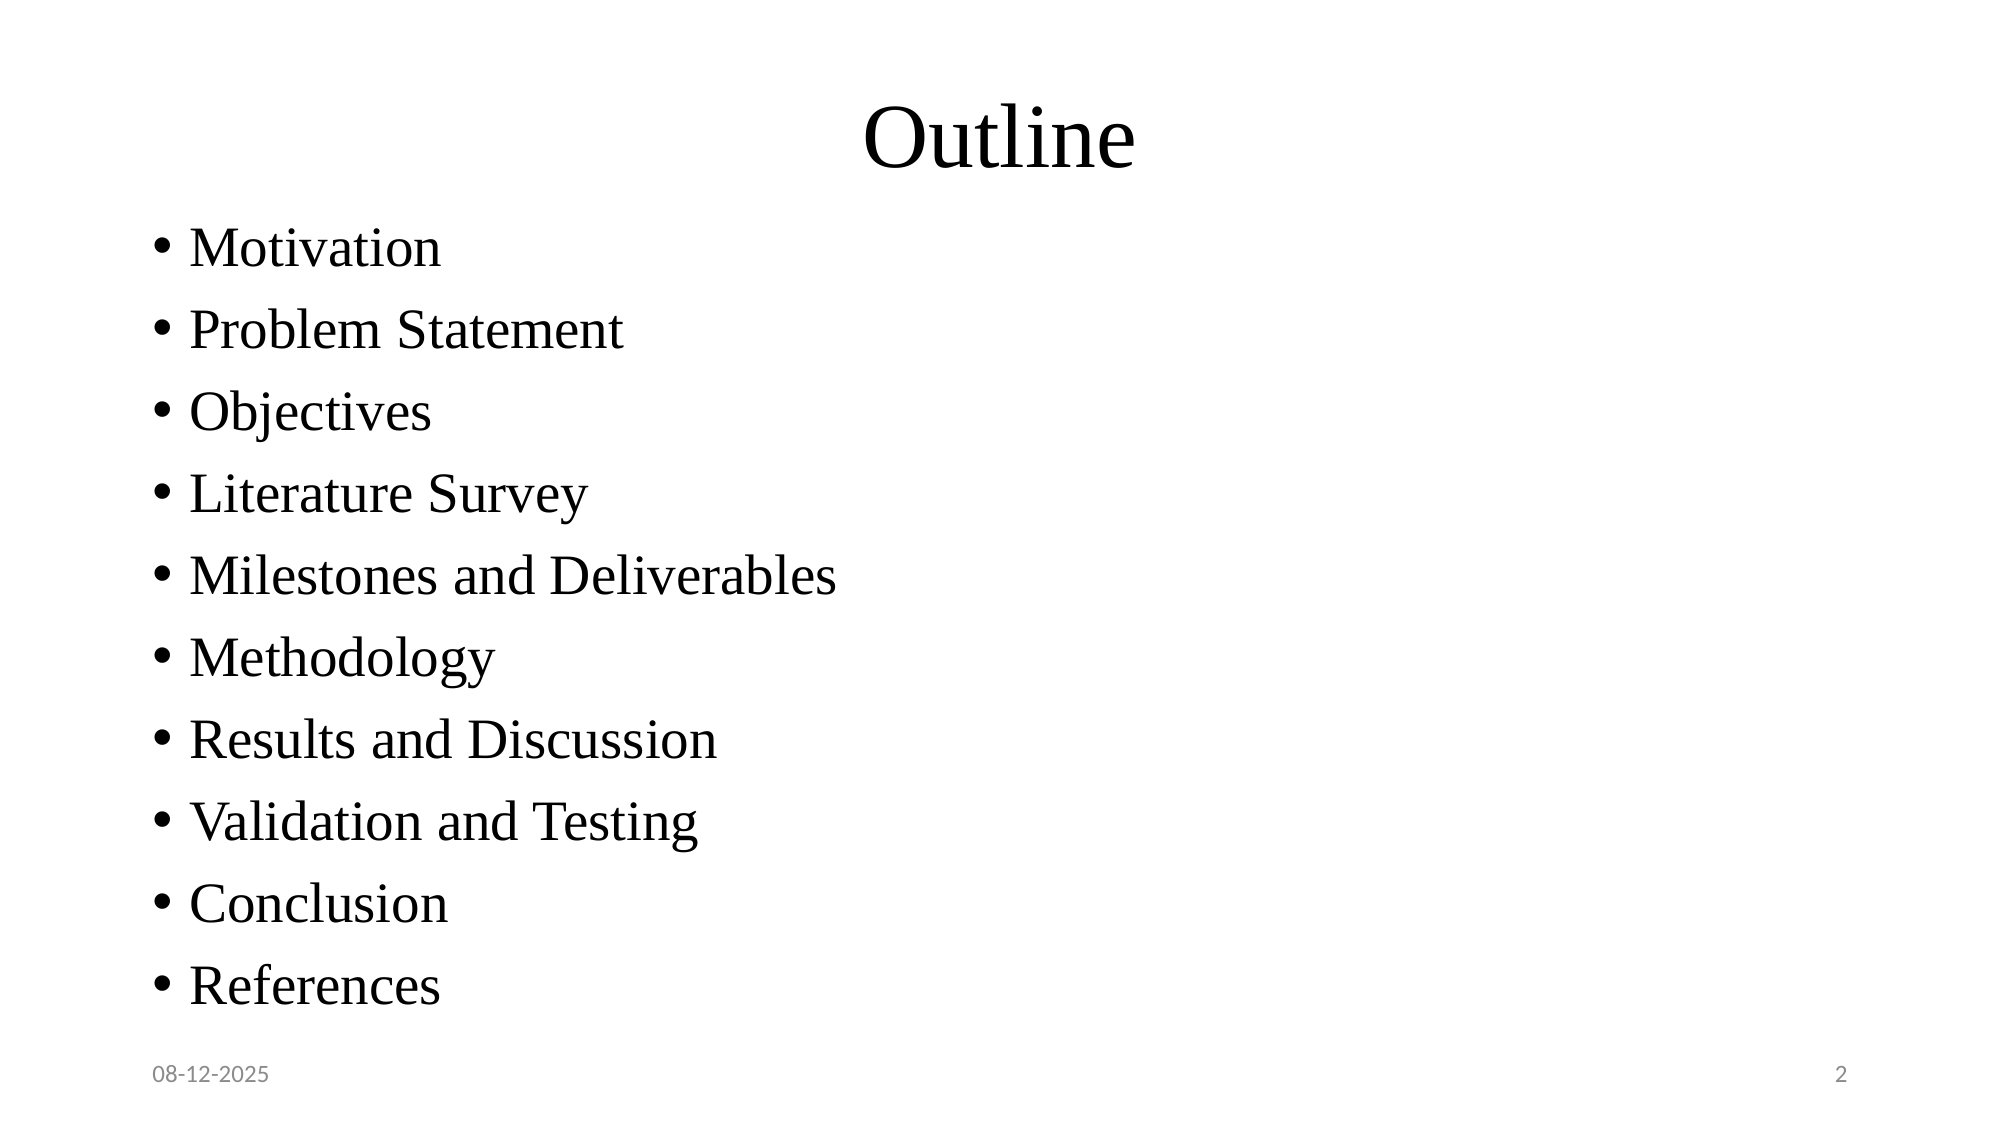

# Outline
Motivation
Problem Statement
Objectives
Literature Survey
Milestones and Deliverables
Methodology
Results and Discussion
Validation and Testing
Conclusion
References

08-12-2025
2